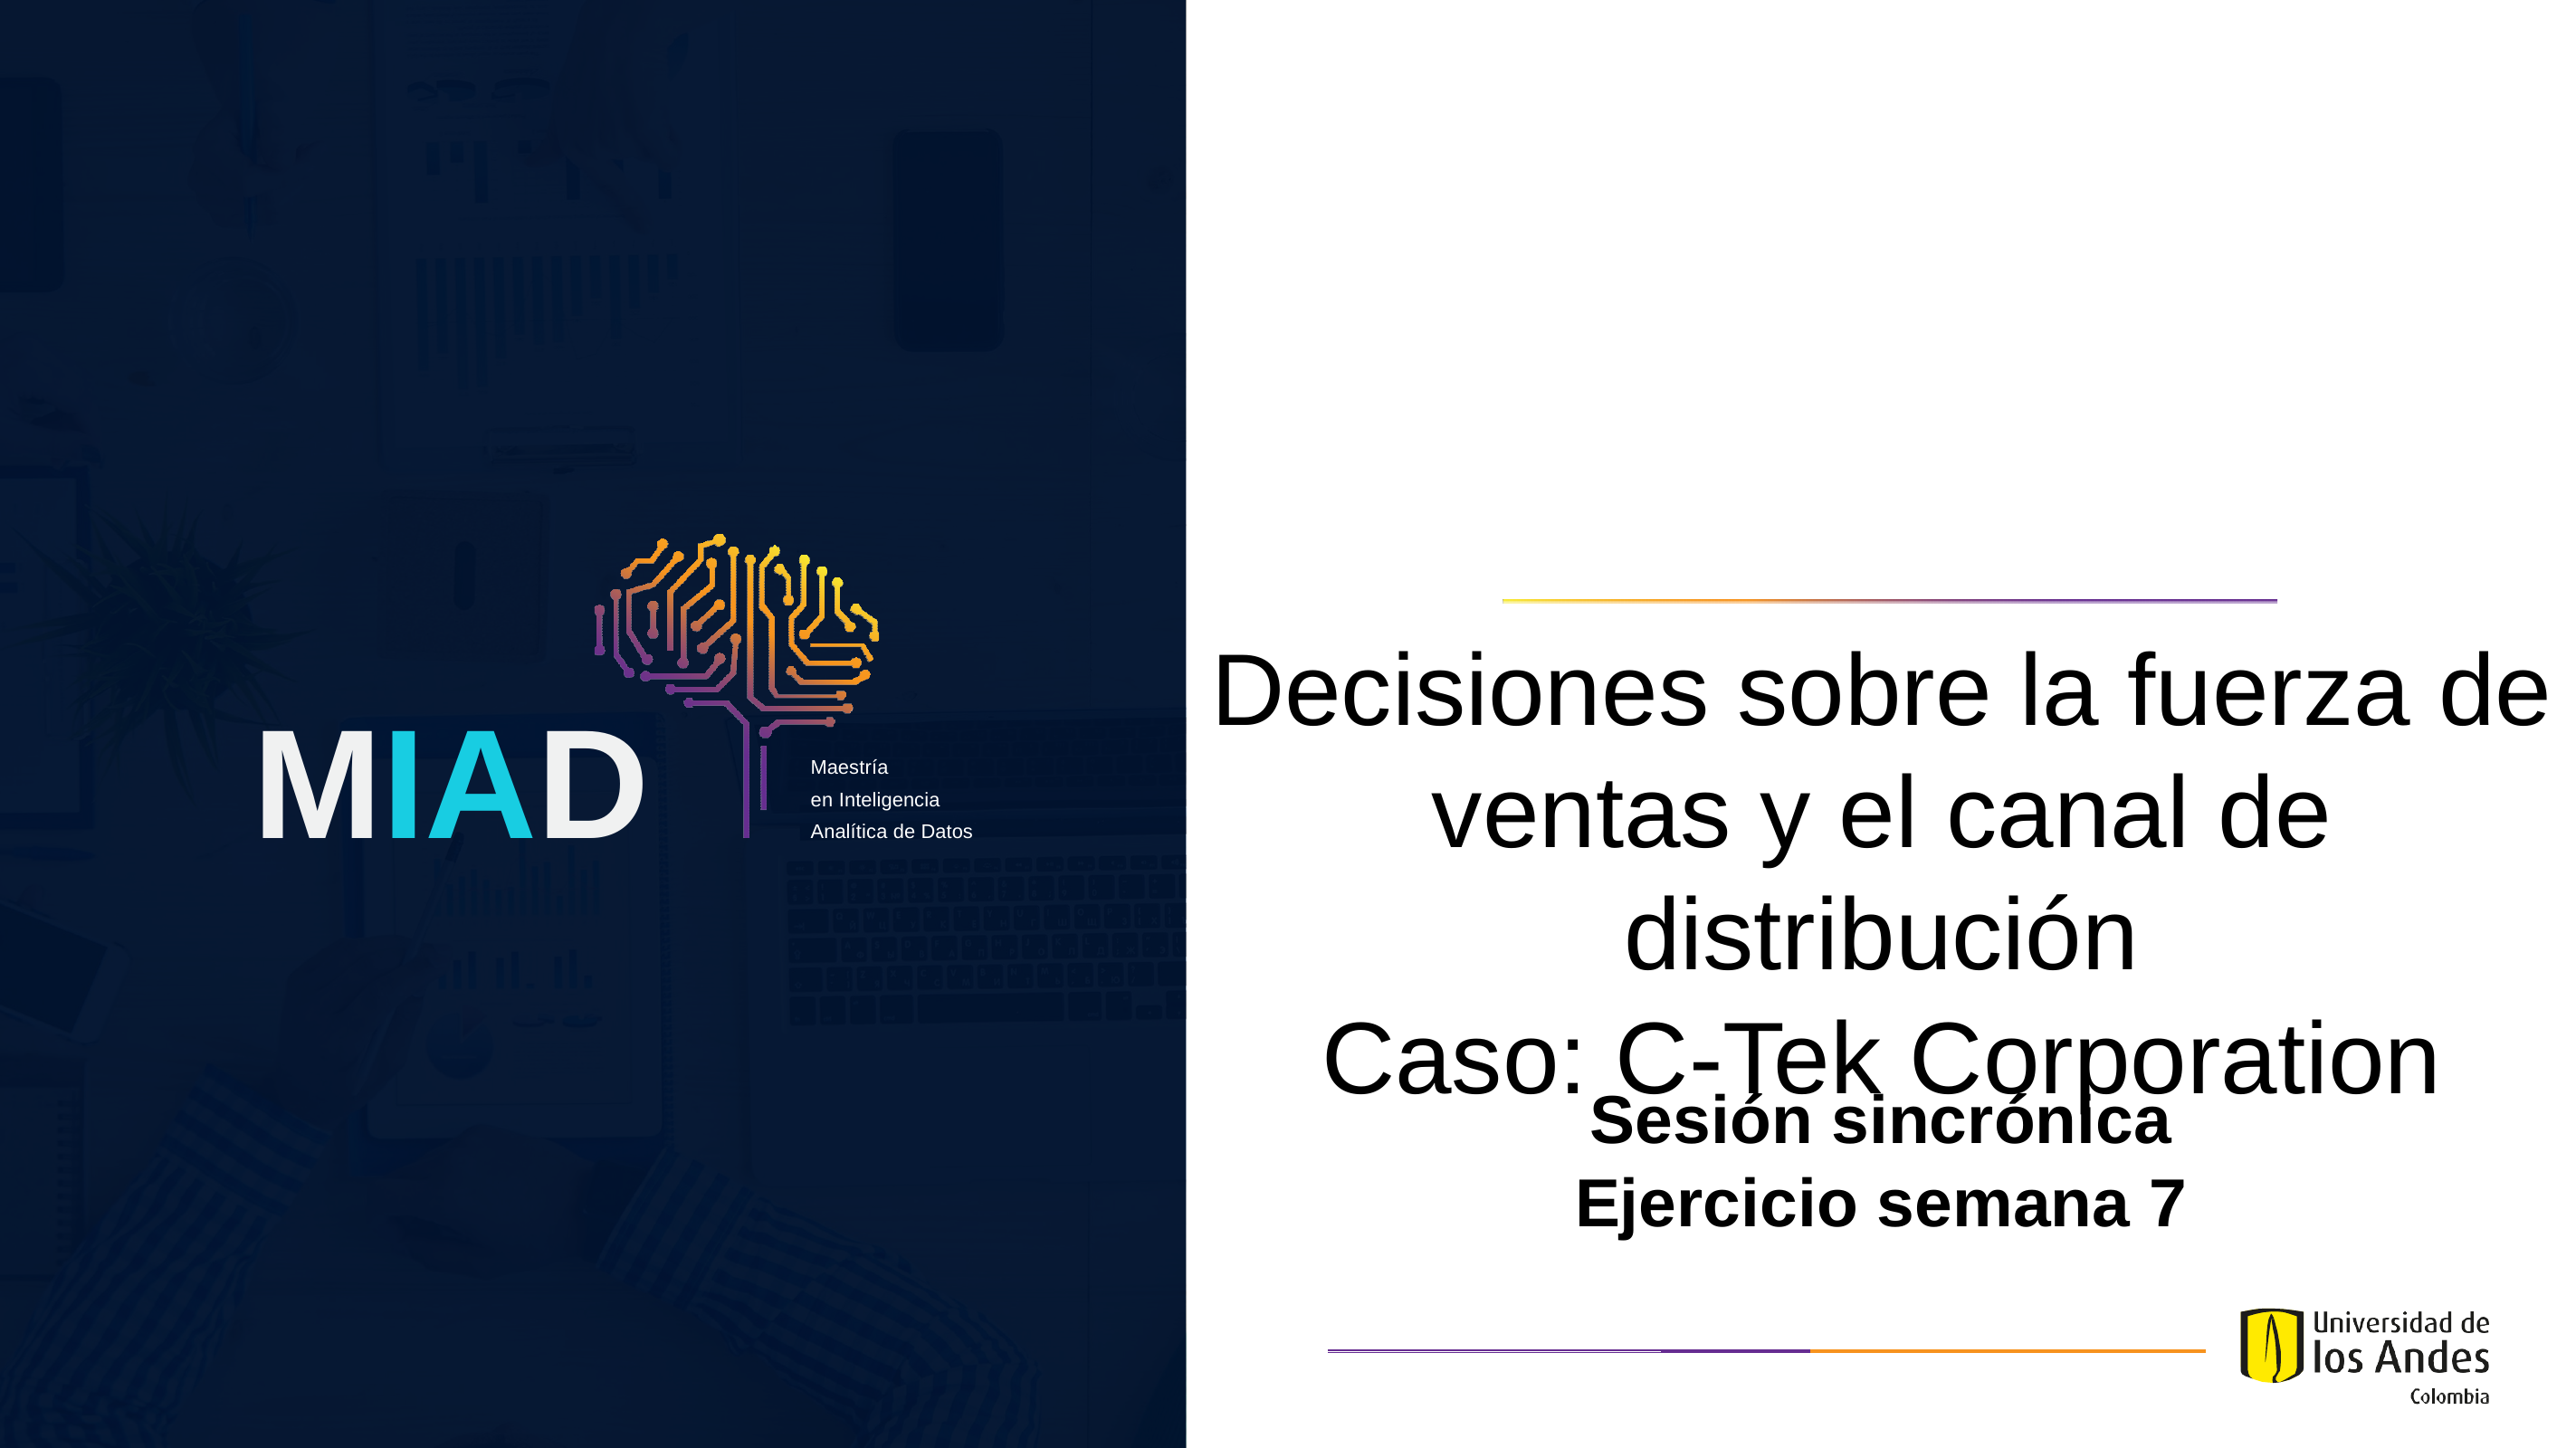

Decisiones sobre la fuerza de ventas y el canal de distribución
Caso: C-Tek Corporation
MIAD
Maestría
en Inteligencia  Analítica de Datos
Sesión sincrónica
Ejercicio semana 7